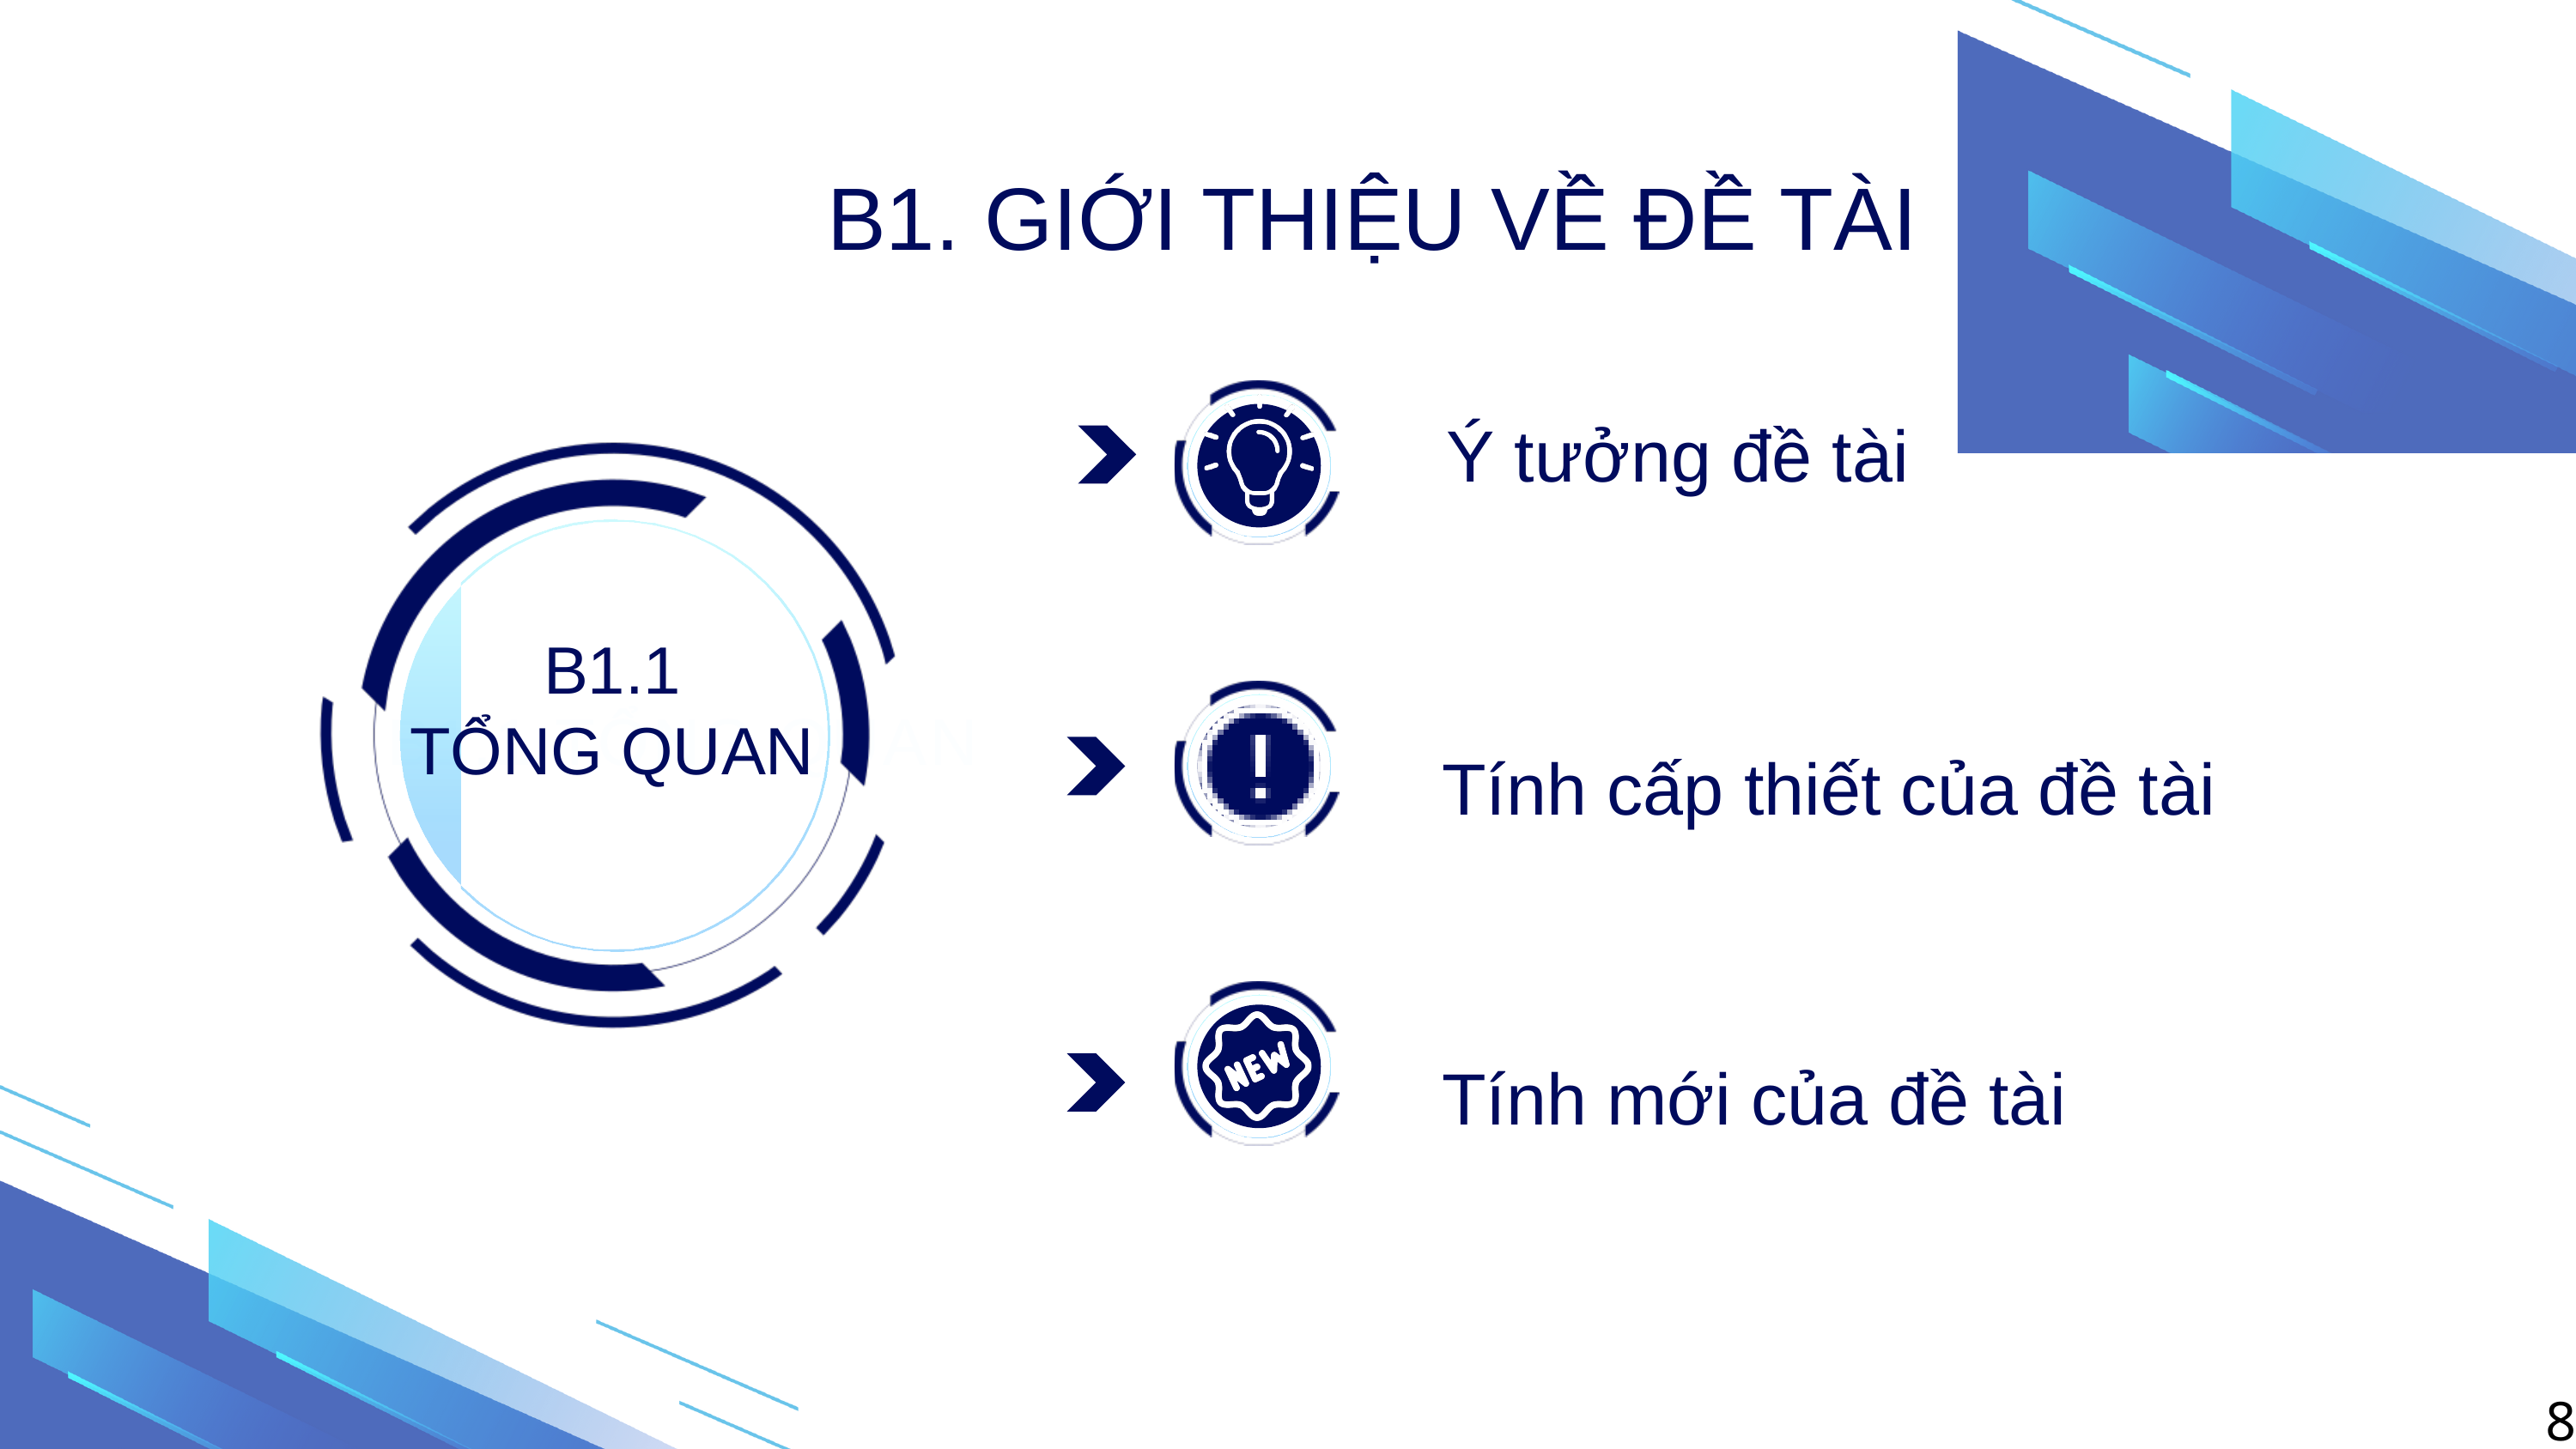

B1. GIỚI THIỆU VỀ ĐỀ TÀI

B1.1
TỔNG QUAN
B1.1 TỔNG QUAN

Ý tưởng đề tài

Tính cấp thiết của đề tài

Tính mới của đề tài

8